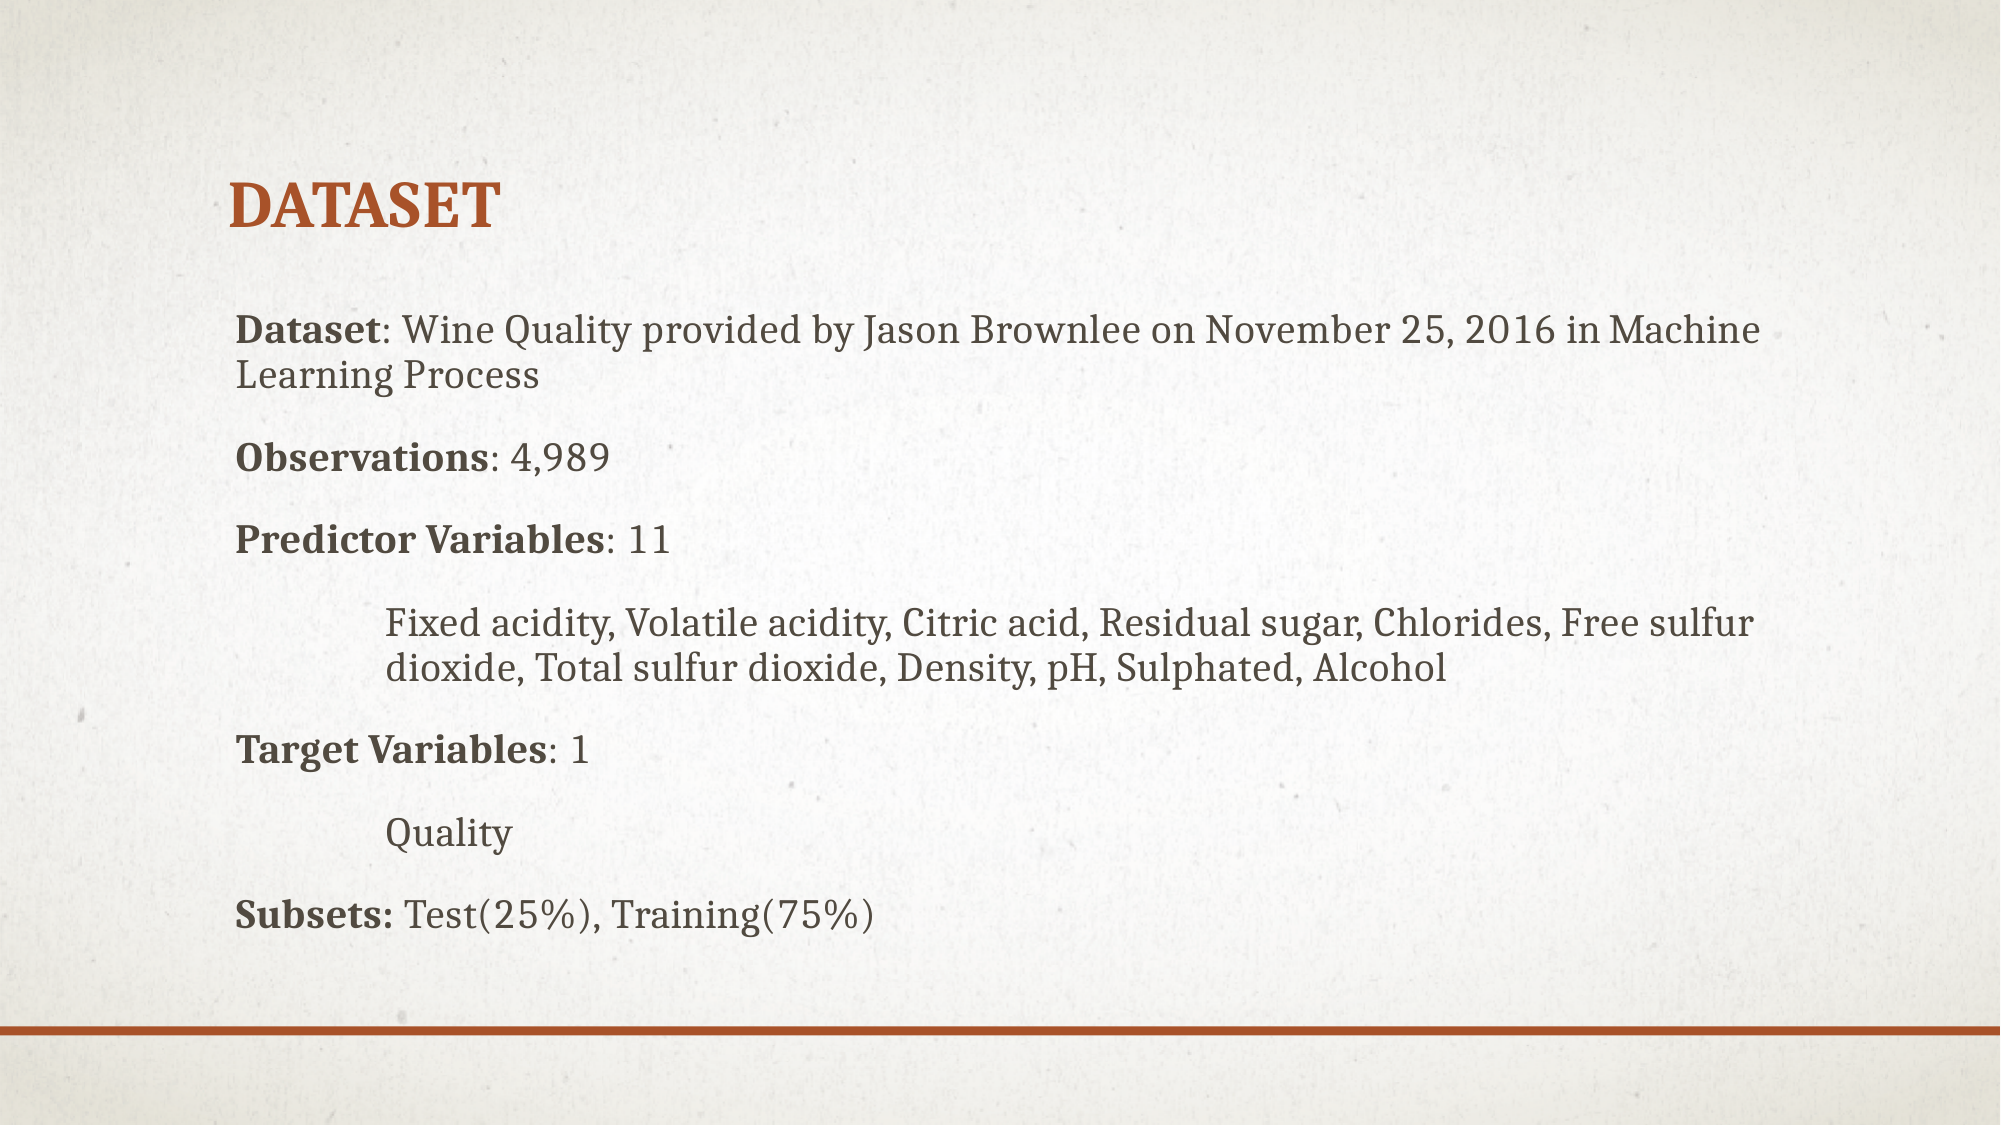

# DataSet
Dataset: Wine Quality provided by Jason Brownlee on November 25, 2016 in Machine Learning Process
Observations: 4,989
Predictor Variables: 11
	Fixed acidity, Volatile acidity, Citric acid, Residual sugar, Chlorides, Free sulfur 	dioxide, Total sulfur dioxide, Density, pH, Sulphated, Alcohol
Target Variables: 1
	Quality
Subsets: Test(25%), Training(75%)